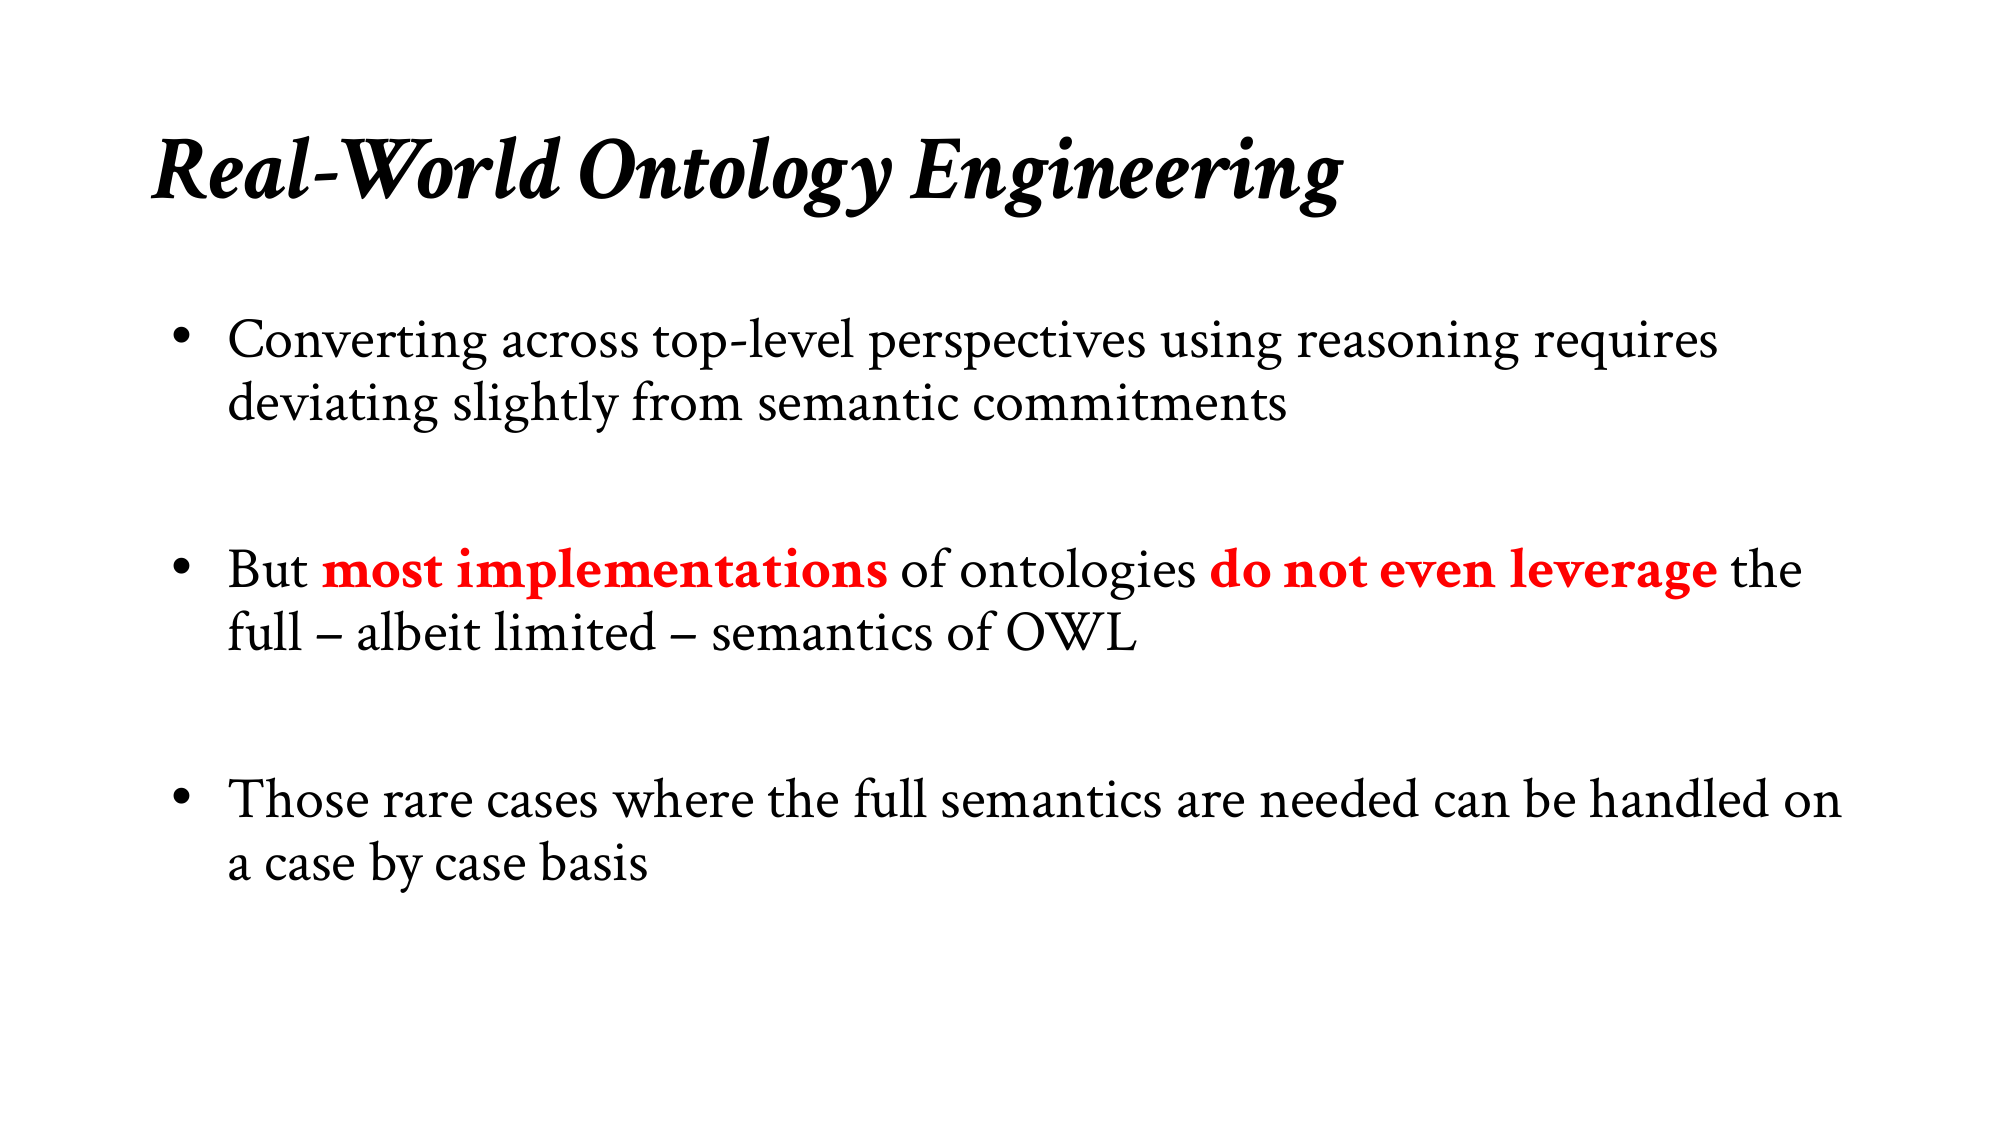

# Real-World Ontology Engineering
Converting across top-level perspectives using reasoning requires deviating slightly from semantic commitments

But most implementations of ontologies do not even leverage the full – albeit limited – semantics of OWL

Those rare cases where the full semantics are needed can be handled on a case by case basis